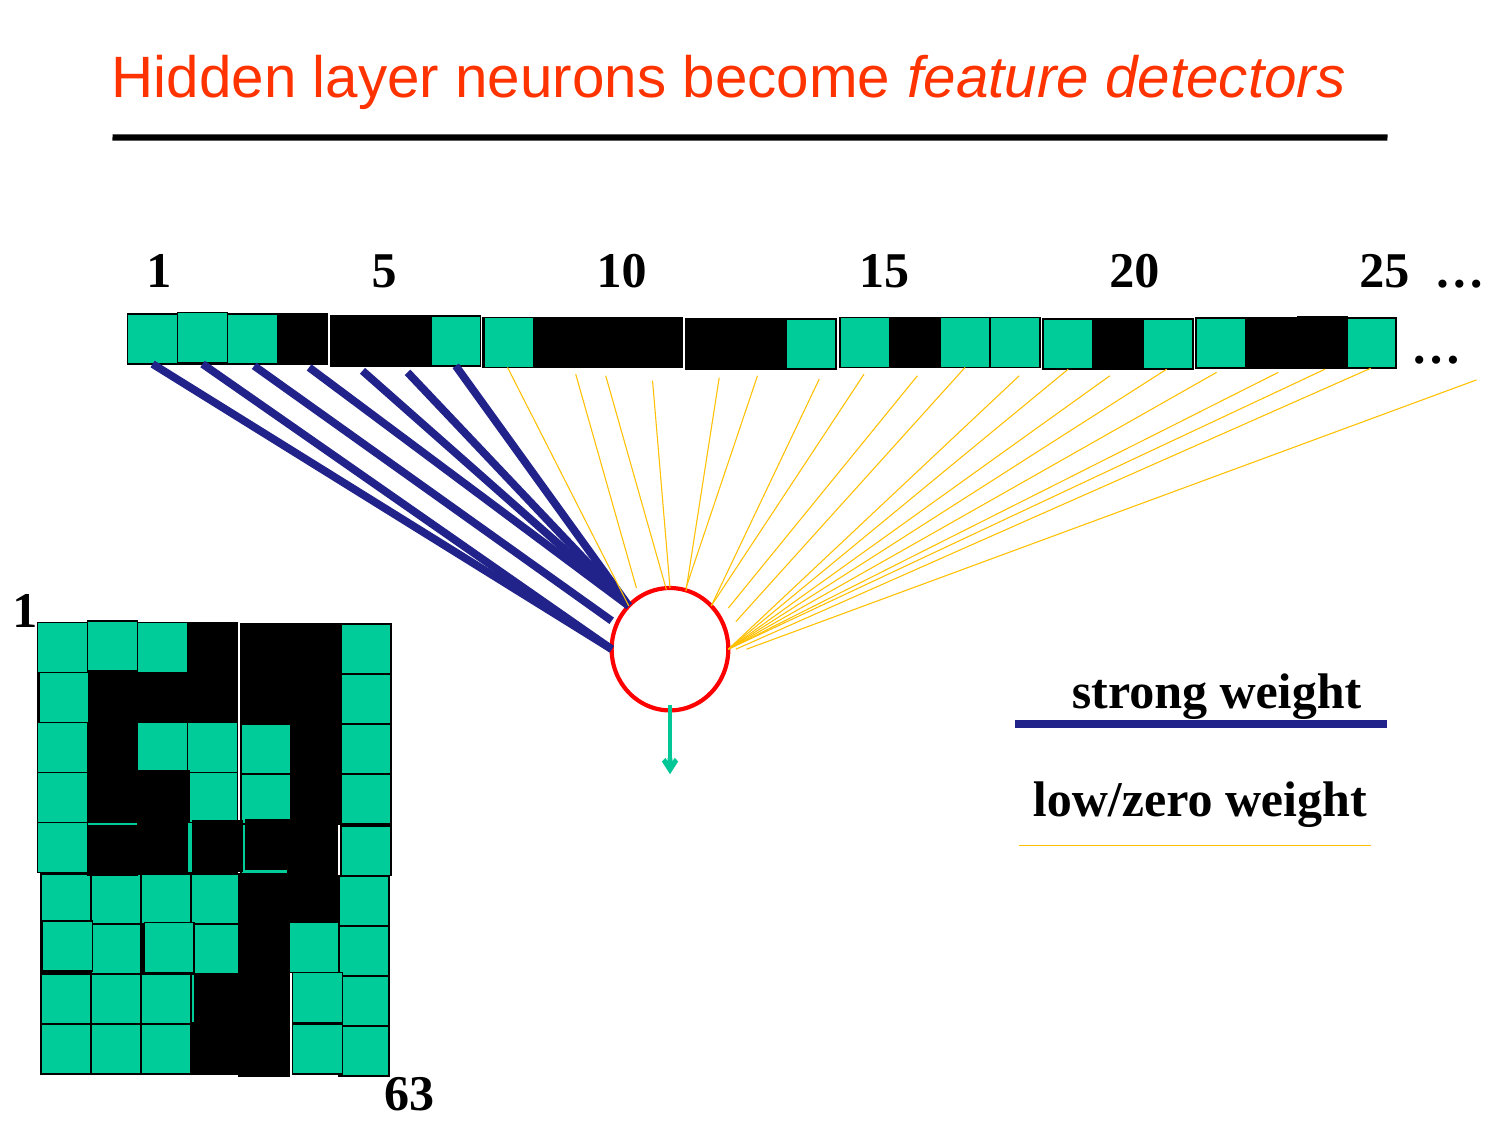

# Hidden layer neurons become feature detectors
 1                5                10                 15                20                25  …
…

1

strong weight

low/zero weight

63